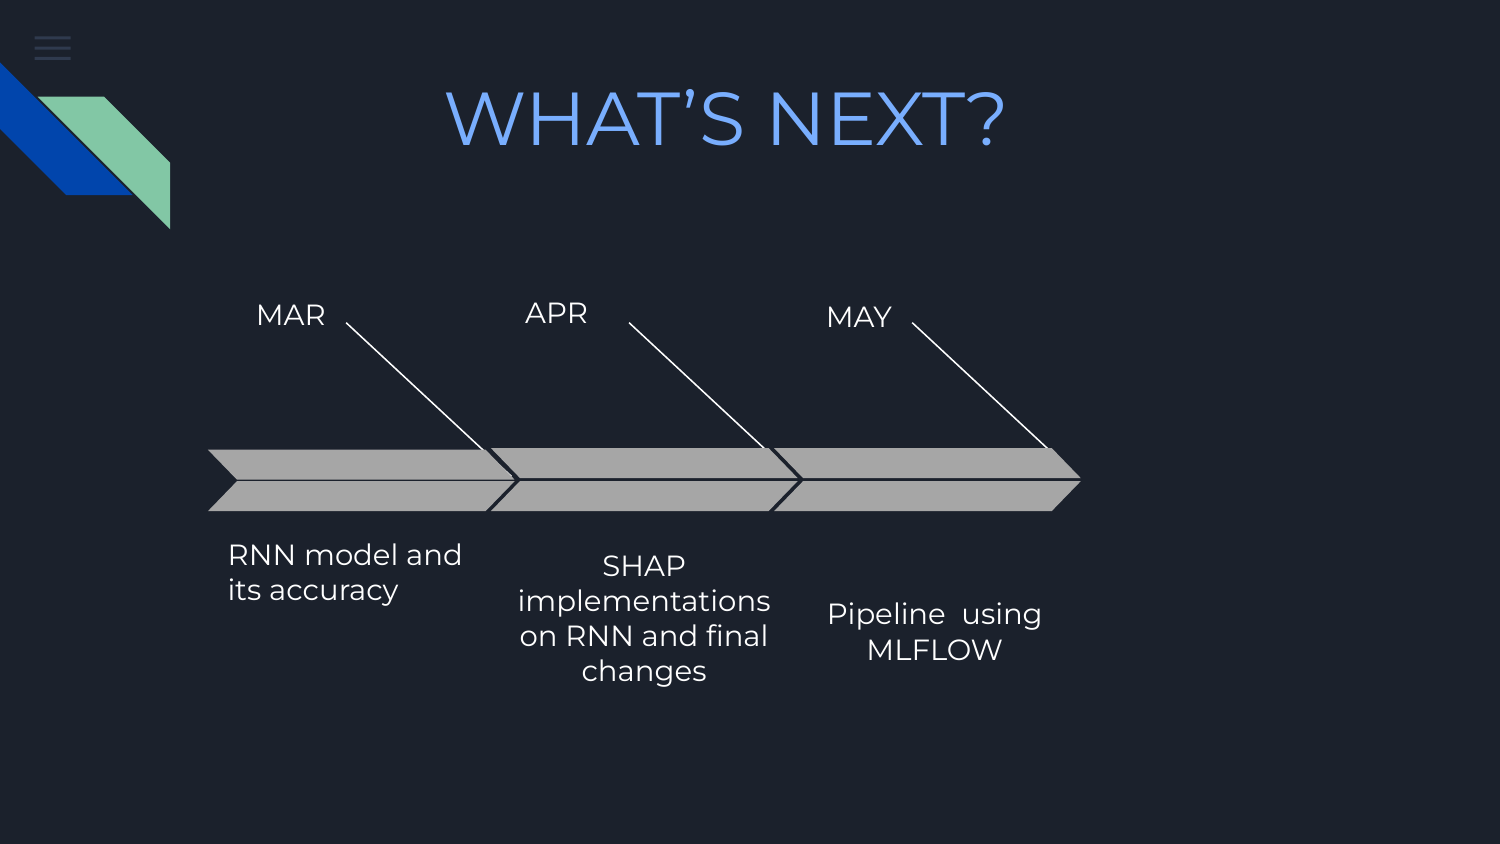

# WHAT’S NEXT?
APR
MAR
MAY

SHAP implementations on RNN and final changes
RNN model and its accuracy
Pipeline  using MLFLOW